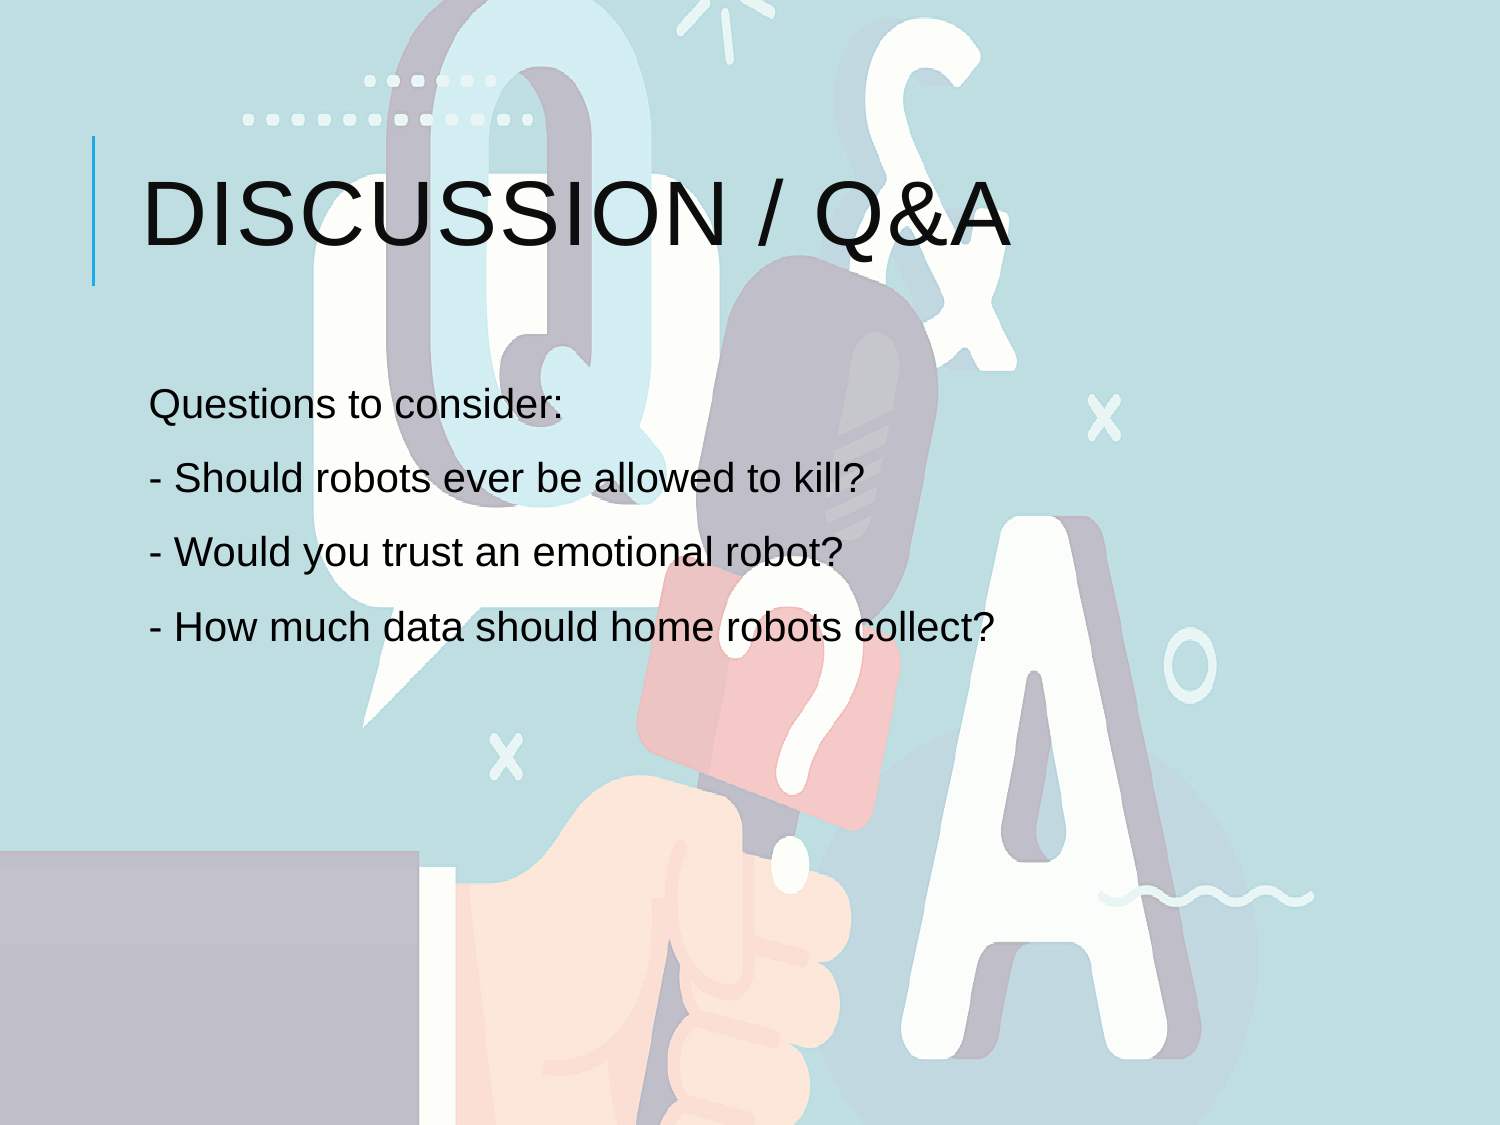

# Discussion / Q&A
Questions to consider:
- Should robots ever be allowed to kill?
- Would you trust an emotional robot?
- How much data should home robots collect?